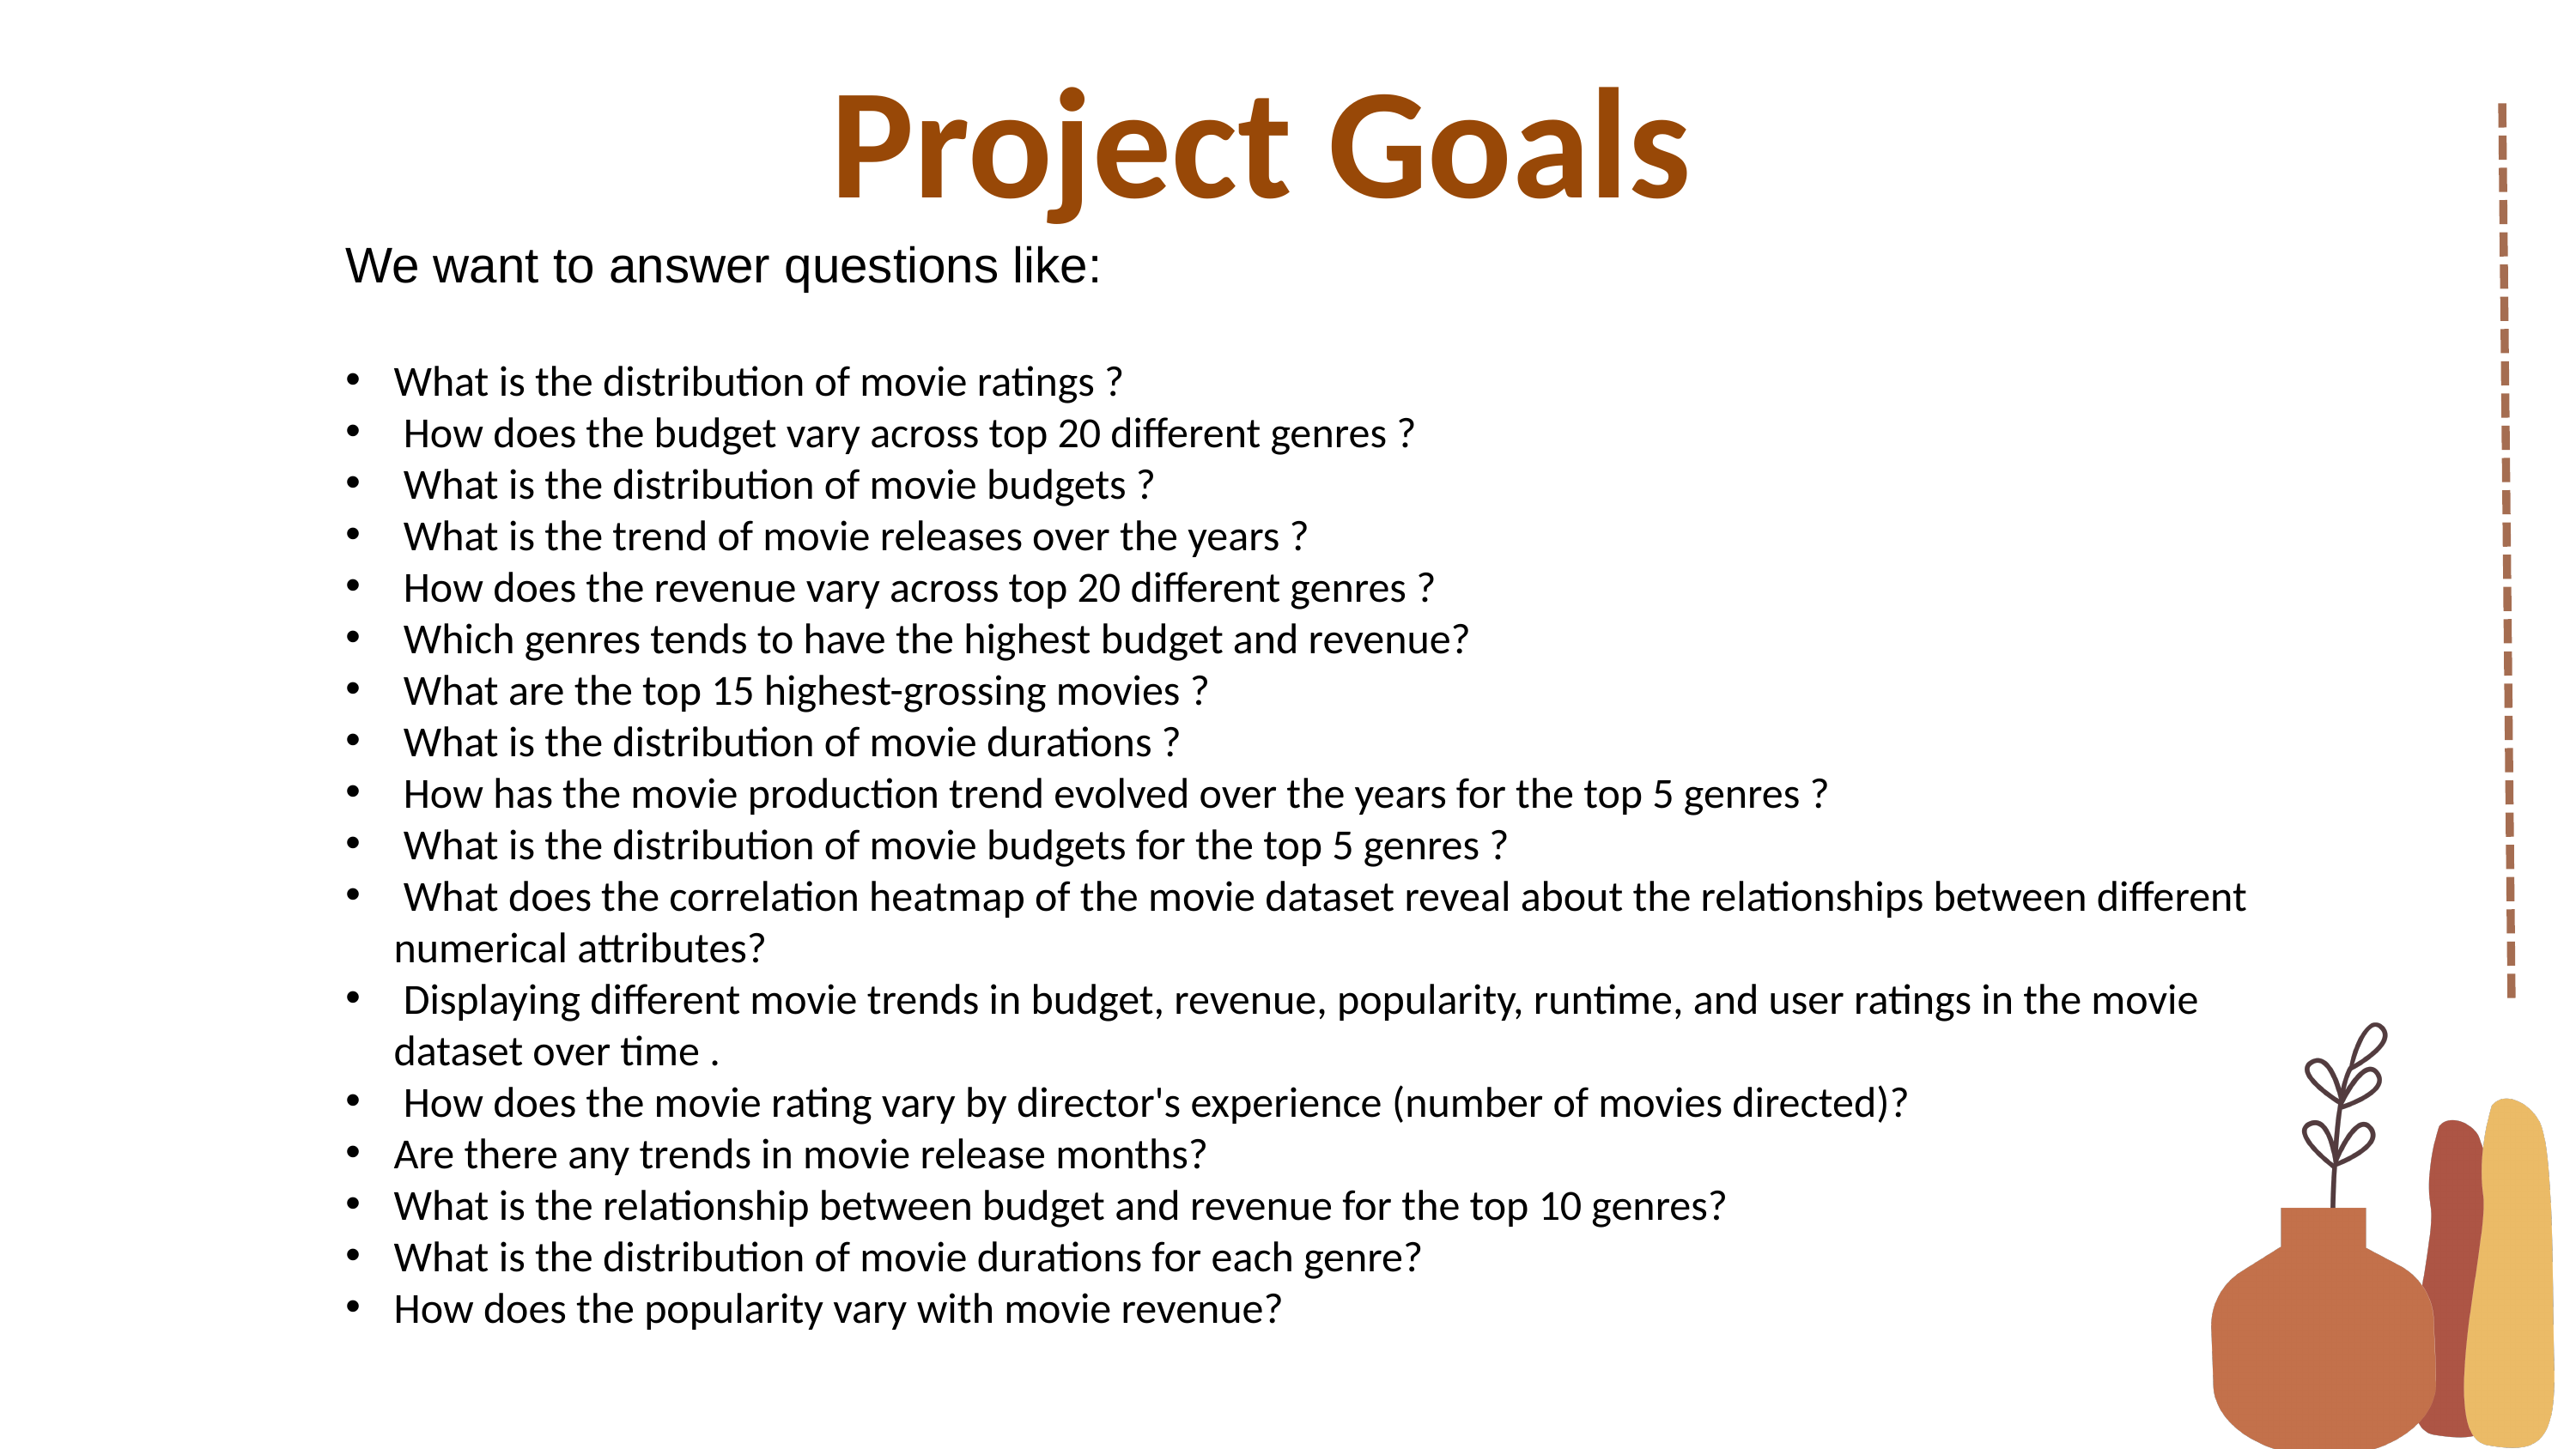

Project Goals

We want to answer questions like:

What is the distribution of movie ratings ?
 How does the budget vary across top 20 different genres ?
 What is the distribution of movie budgets ?
 What is the trend of movie releases over the years ?
 How does the revenue vary across top 20 different genres ?
 Which genres tends to have the highest budget and revenue?
 What are the top 15 highest-grossing movies ?
 What is the distribution of movie durations ?
 How has the movie production trend evolved over the years for the top 5 genres ?
 What is the distribution of movie budgets for the top 5 genres ?
 What does the correlation heatmap of the movie dataset reveal about the relationships between different numerical attributes?
 Displaying different movie trends in budget, revenue, popularity, runtime, and user ratings in the movie dataset over time .
 How does the movie rating vary by director's experience (number of movies directed)?
Are there any trends in movie release months?
What is the relationship between budget and revenue for the top 10 genres?
What is the distribution of movie durations for each genre?
How does the popularity vary with movie revenue?